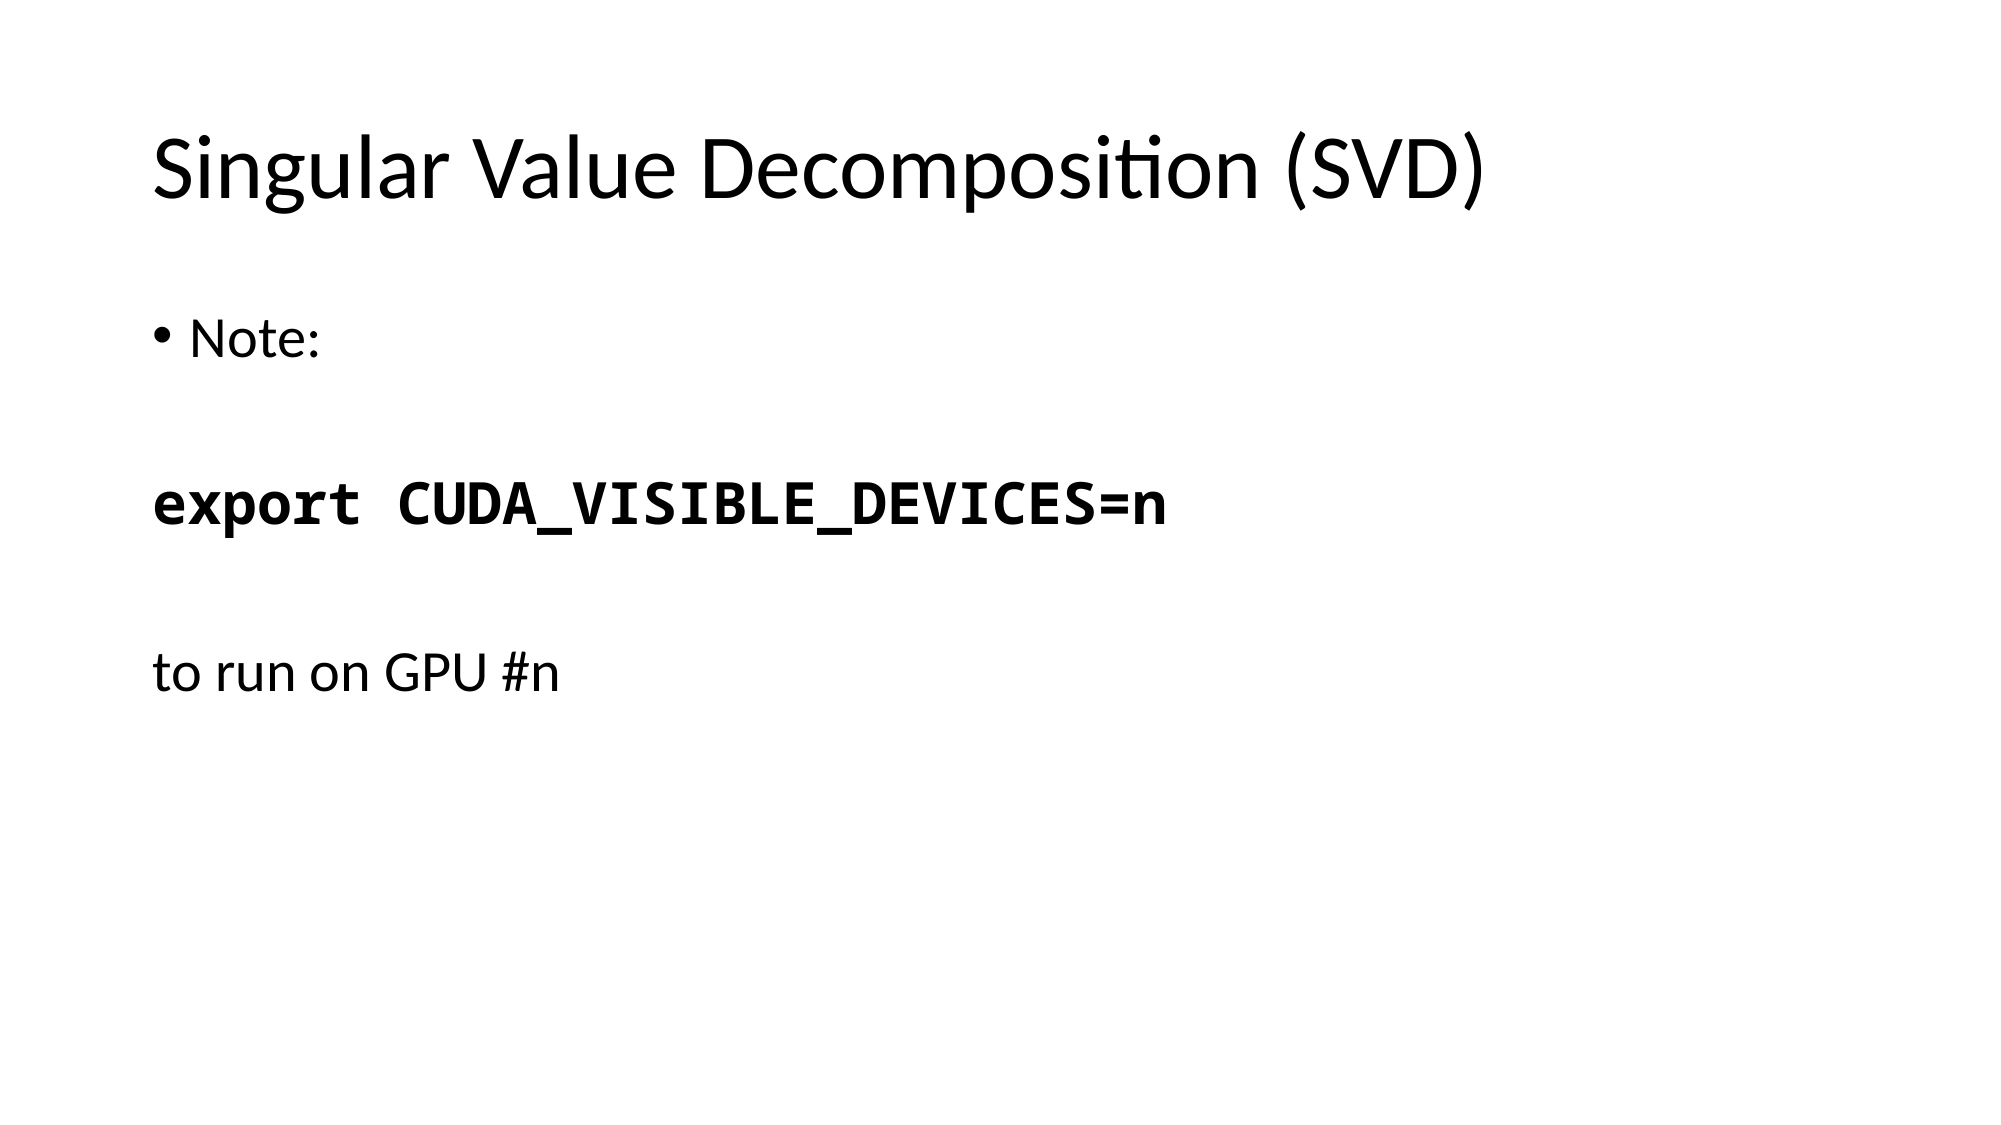

# Singular Value Decomposition (SVD)
Note:

export CUDA_VISIBLE_DEVICES=n

to run on GPU #n